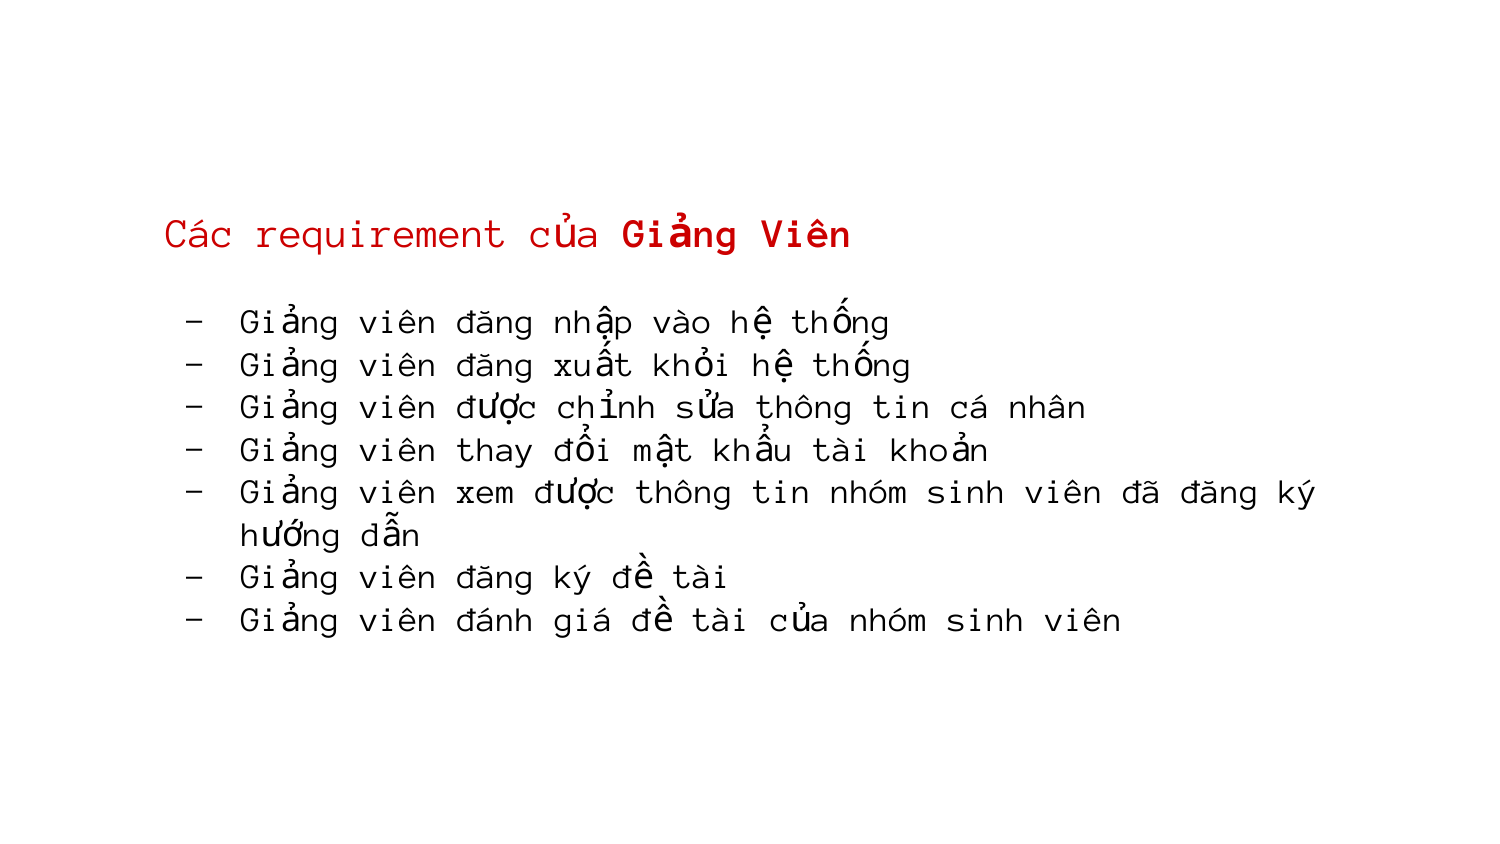

Các requirement của Giảng Viên

Giảng viên đăng nhập vào hệ thống
Giảng viên đăng xuất khỏi hệ thống
Giảng viên được chỉnh sửa thông tin cá nhân
Giảng viên thay đổi mật khẩu tài khoản
Giảng viên xem được thông tin nhóm sinh viên đã đăng ký hướng dẫn
Giảng viên đăng ký đề tài
Giảng viên đánh giá đề tài của nhóm sinh viên